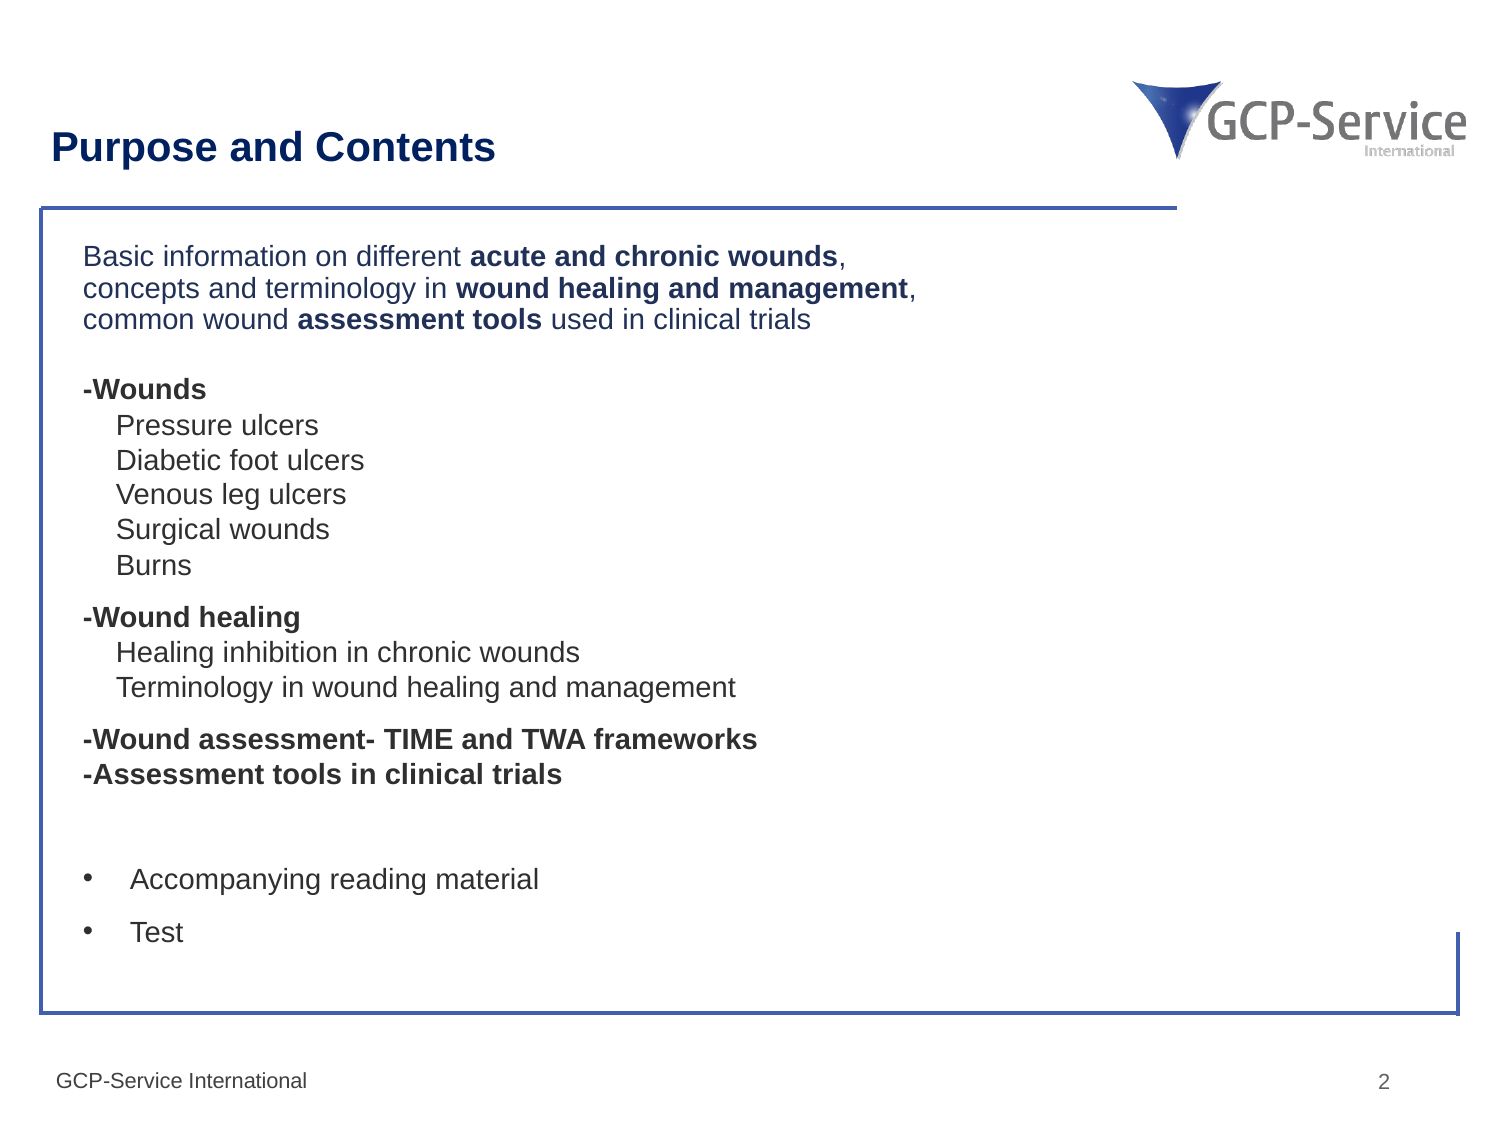

# Purpose and Contents
Basic information on different acute and chronic wounds,
concepts and terminology in wound healing and management,
common wound assessment tools used in clinical trials

-Wounds
    Pressure ulcers
    Diabetic foot ulcers
    Venous leg ulcers
    Surgical wounds
    Burns
-Wound healing
    Healing inhibition in chronic wounds
    Terminology in wound healing and management
-Wound assessment- TIME and TWA frameworks
-Assessment tools in clinical trials

Accompanying reading material
Test
GCP-Service International
2